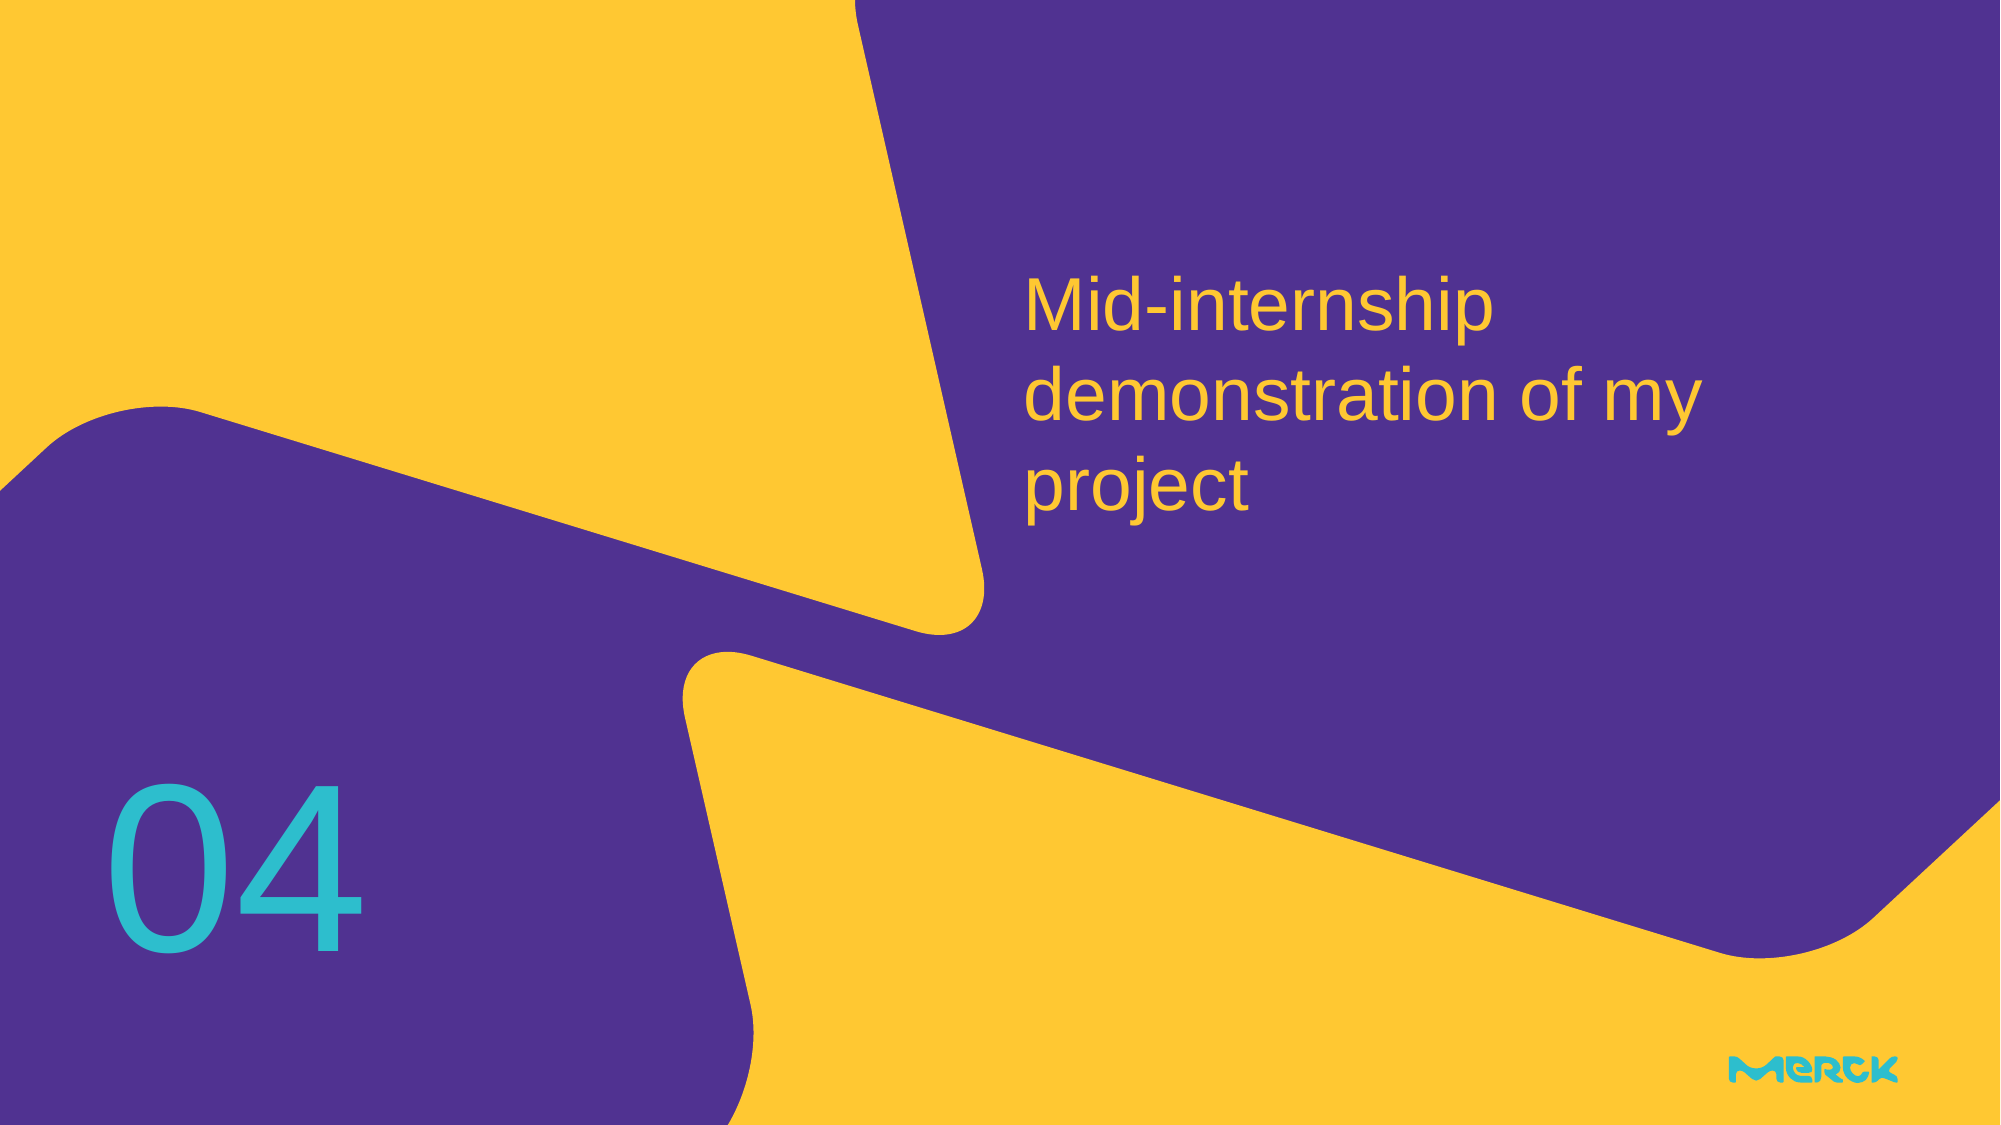

# Mid-internship demonstration of my project
04